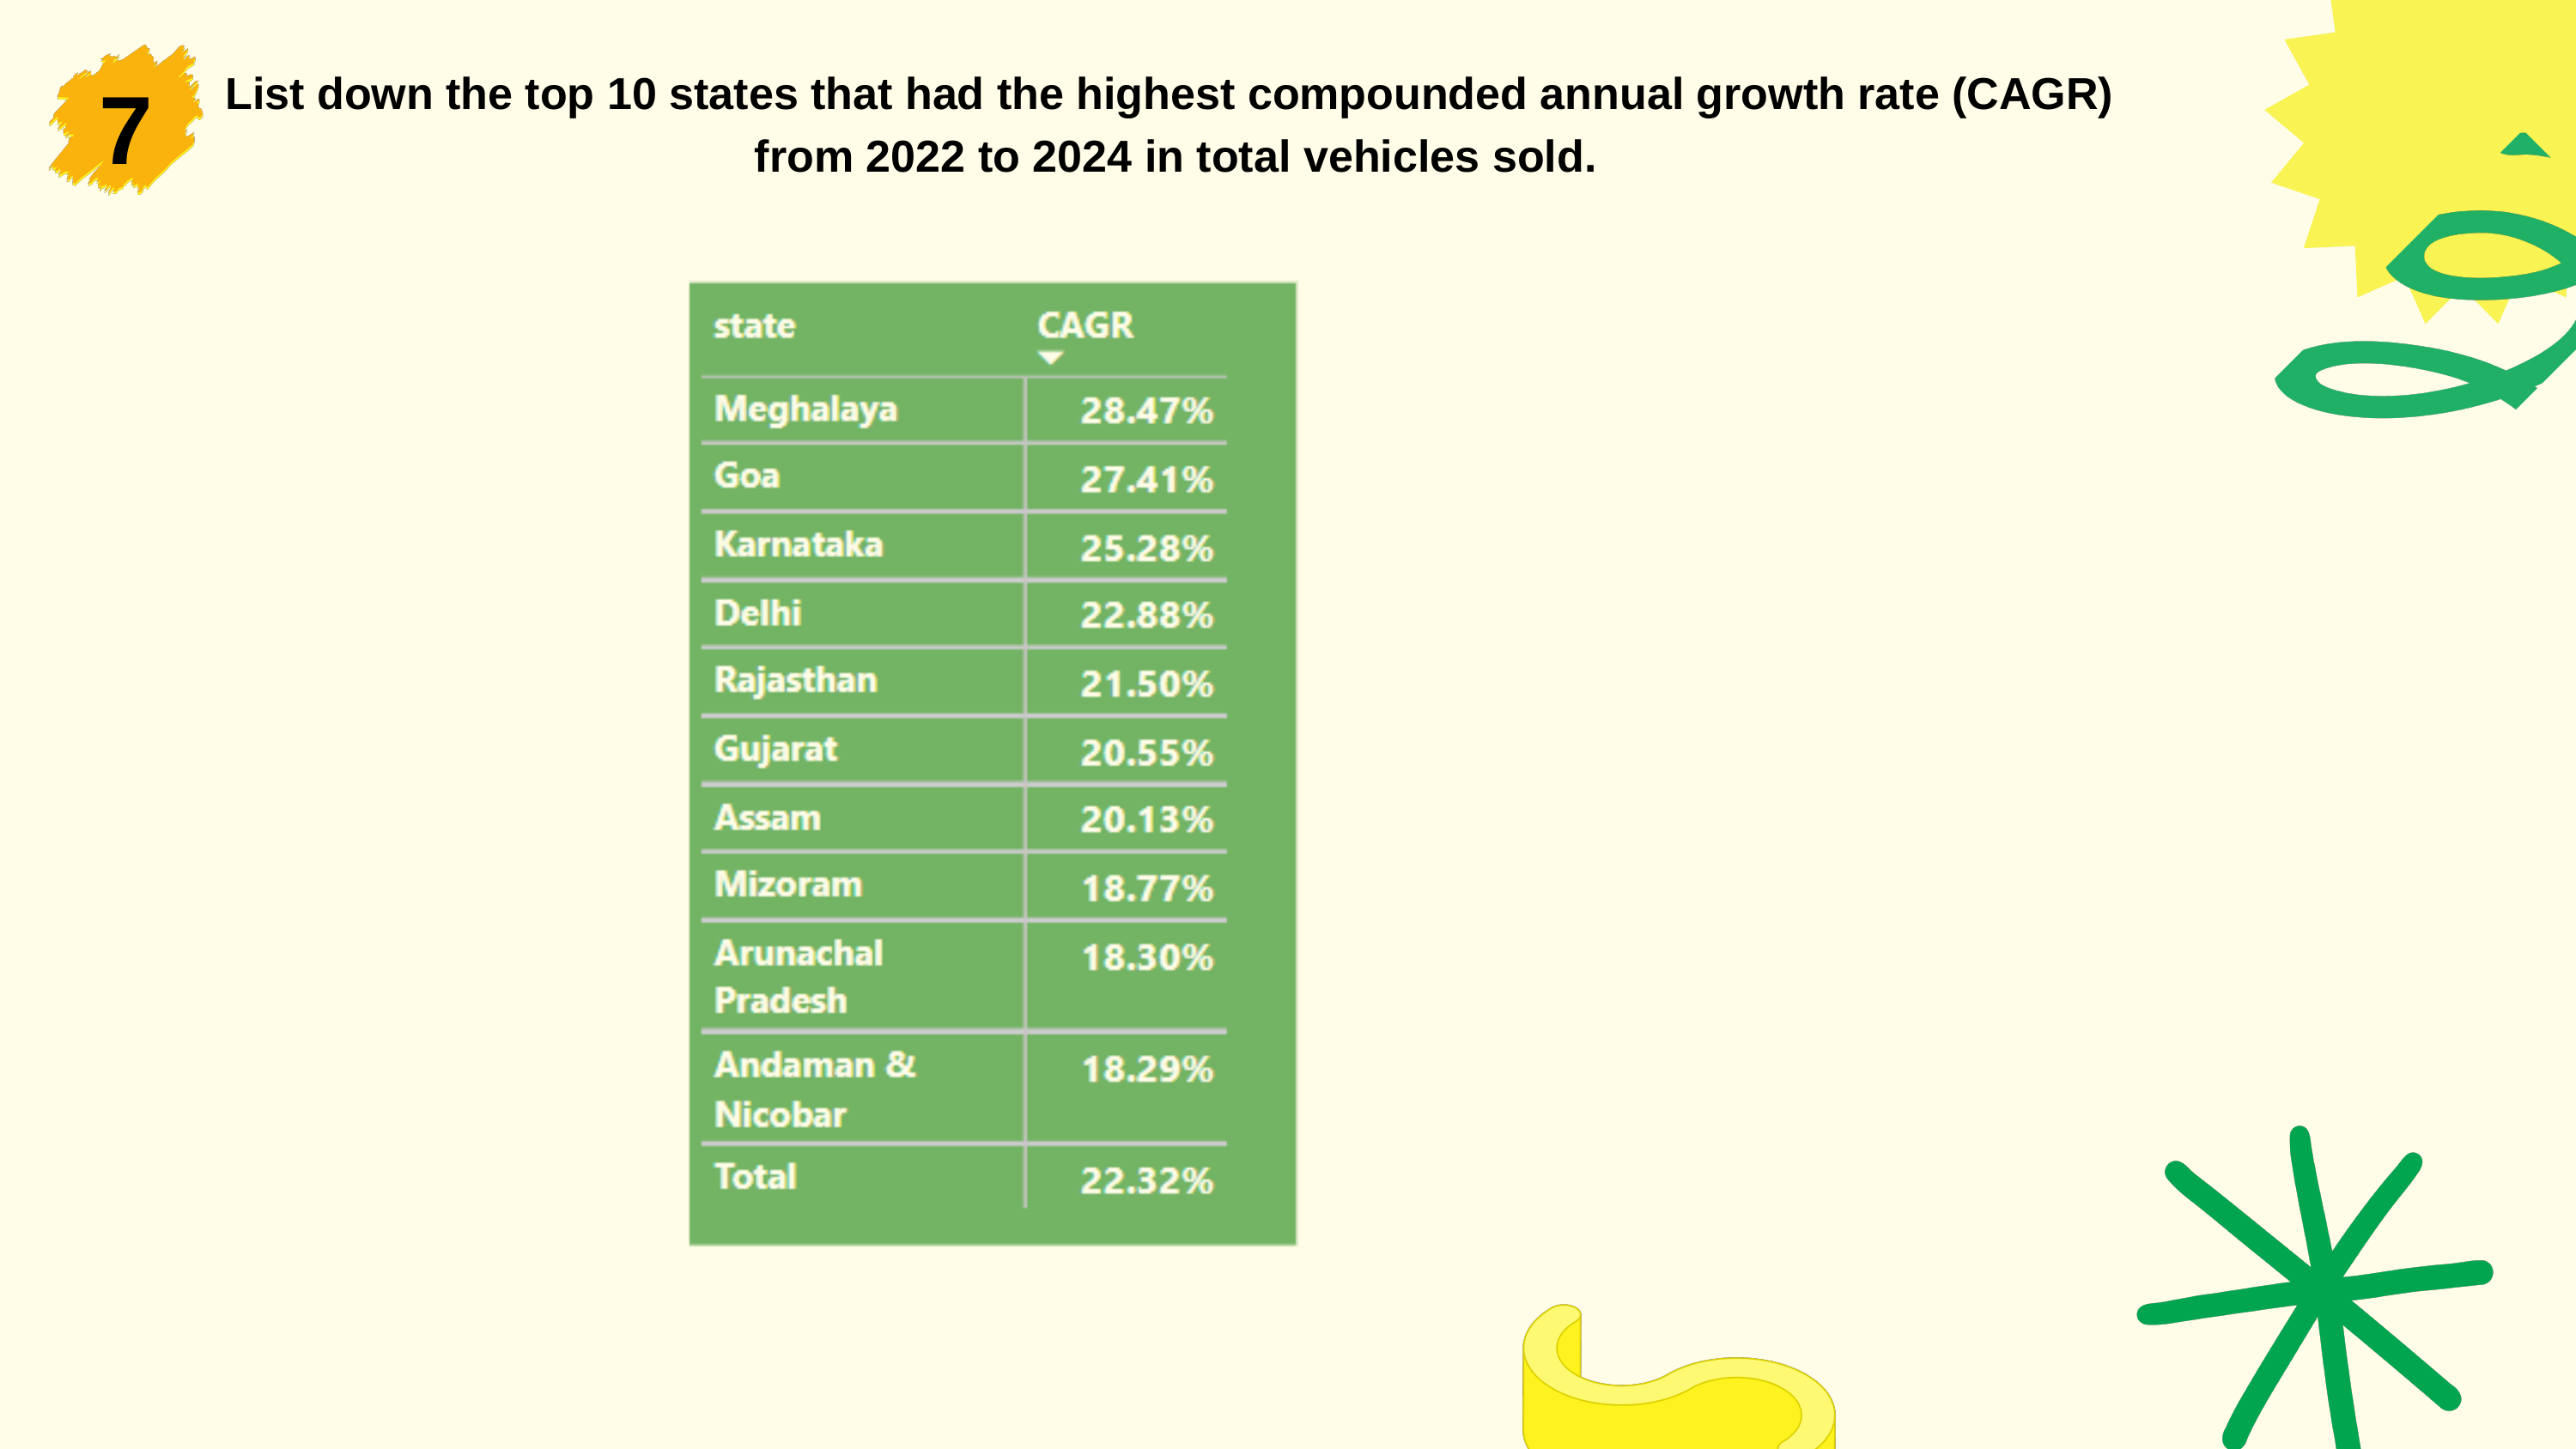

7
List down the top 10 states that had the highest compounded annual growth rate (CAGR)
 from 2022 to 2024 in total vehicles sold.